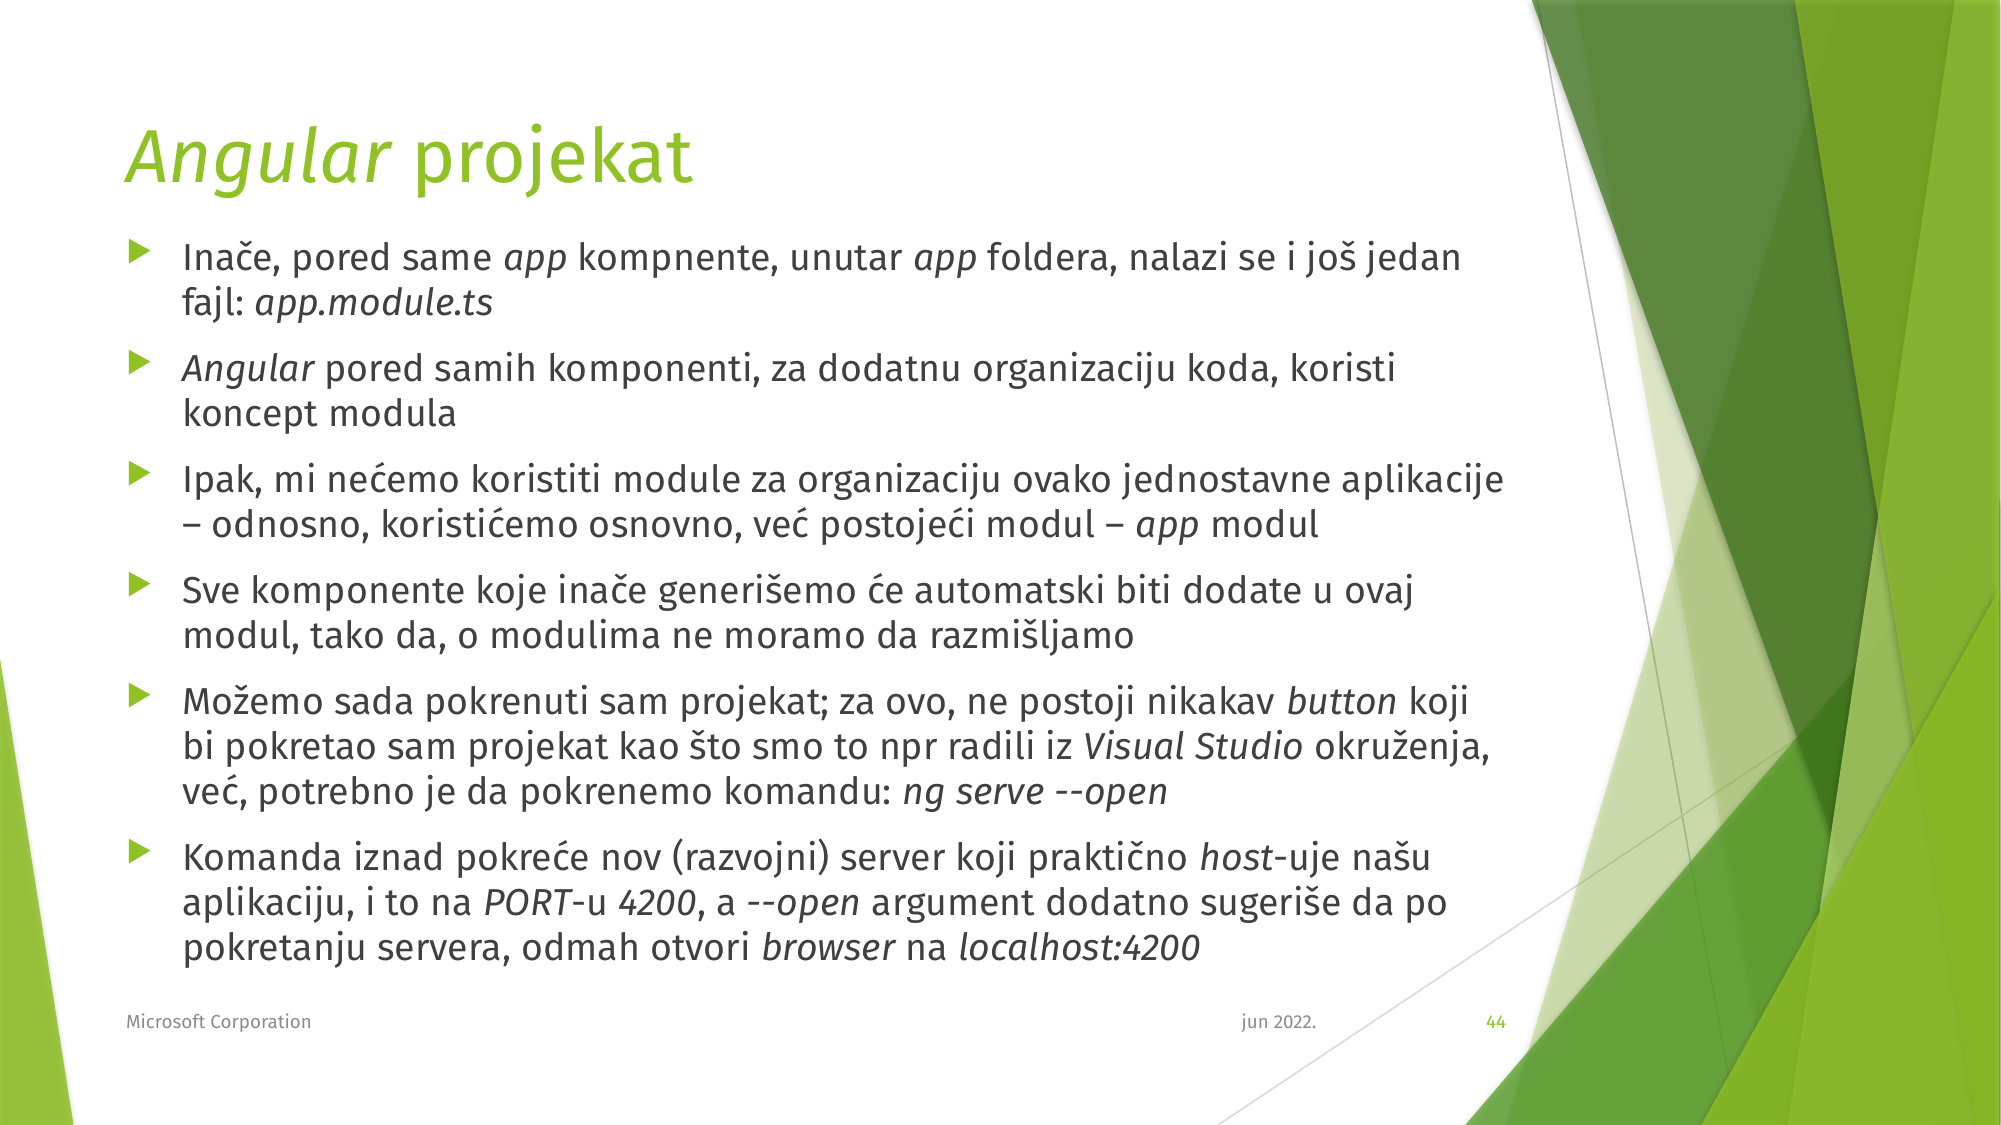

# Angular projekat
Inače, pored same app kompnente, unutar app foldera, nalazi se i još jedan fajl: app.module.ts
Angular pored samih komponenti, za dodatnu organizaciju koda, koristi koncept modula
Ipak, mi nećemo koristiti module za organizaciju ovako jednostavne aplikacije – odnosno, koristićemo osnovno, već postojeći modul – app modul
Sve komponente koje inače generišemo će automatski biti dodate u ovaj modul, tako da, o modulima ne moramo da razmišljamo
Možemo sada pokrenuti sam projekat; za ovo, ne postoji nikakav button koji bi pokretao sam projekat kao što smo to npr radili iz Visual Studio okruženja, već, potrebno je da pokrenemo komandu: ng serve --open
Komanda iznad pokreće nov (razvojni) server koji praktično host-uje našu aplikaciju, i to na PORT-u 4200, a --open argument dodatno sugeriše da po pokretanju servera, odmah otvori browser na localhost:4200
Microsoft Corporation
jun 2022.
44